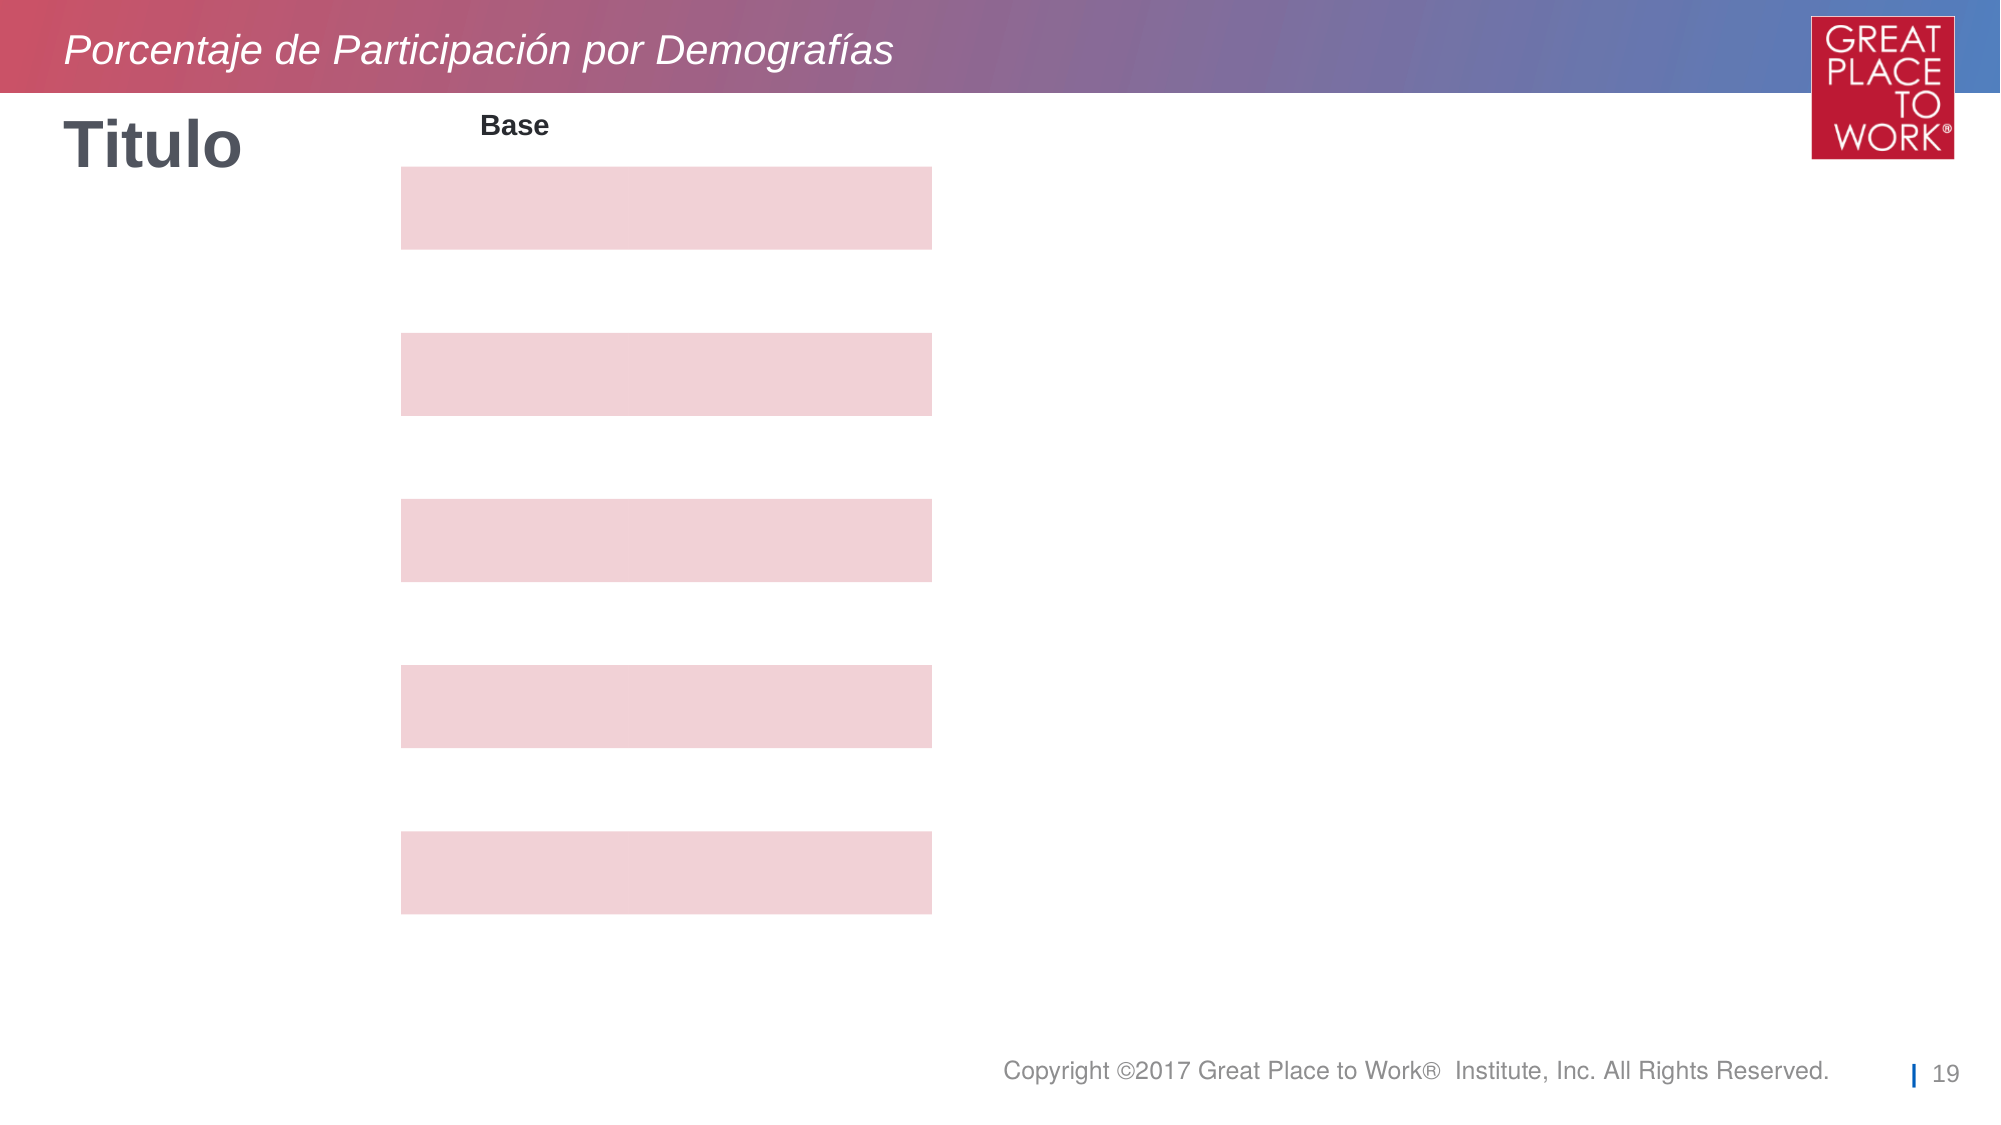

Porcentaje de Participación por Demografías
| Base |  |
| --- | --- |
|  |  |
|  |  |
|  |  |
|  |  |
|  |  |
|  |  |
|  |  |
|  |  |
|  |  |
|  |  |
# Titulo
Copyright ©2017 Great Place to Work®  Institute, Inc. All Rights Reserved.
|  19